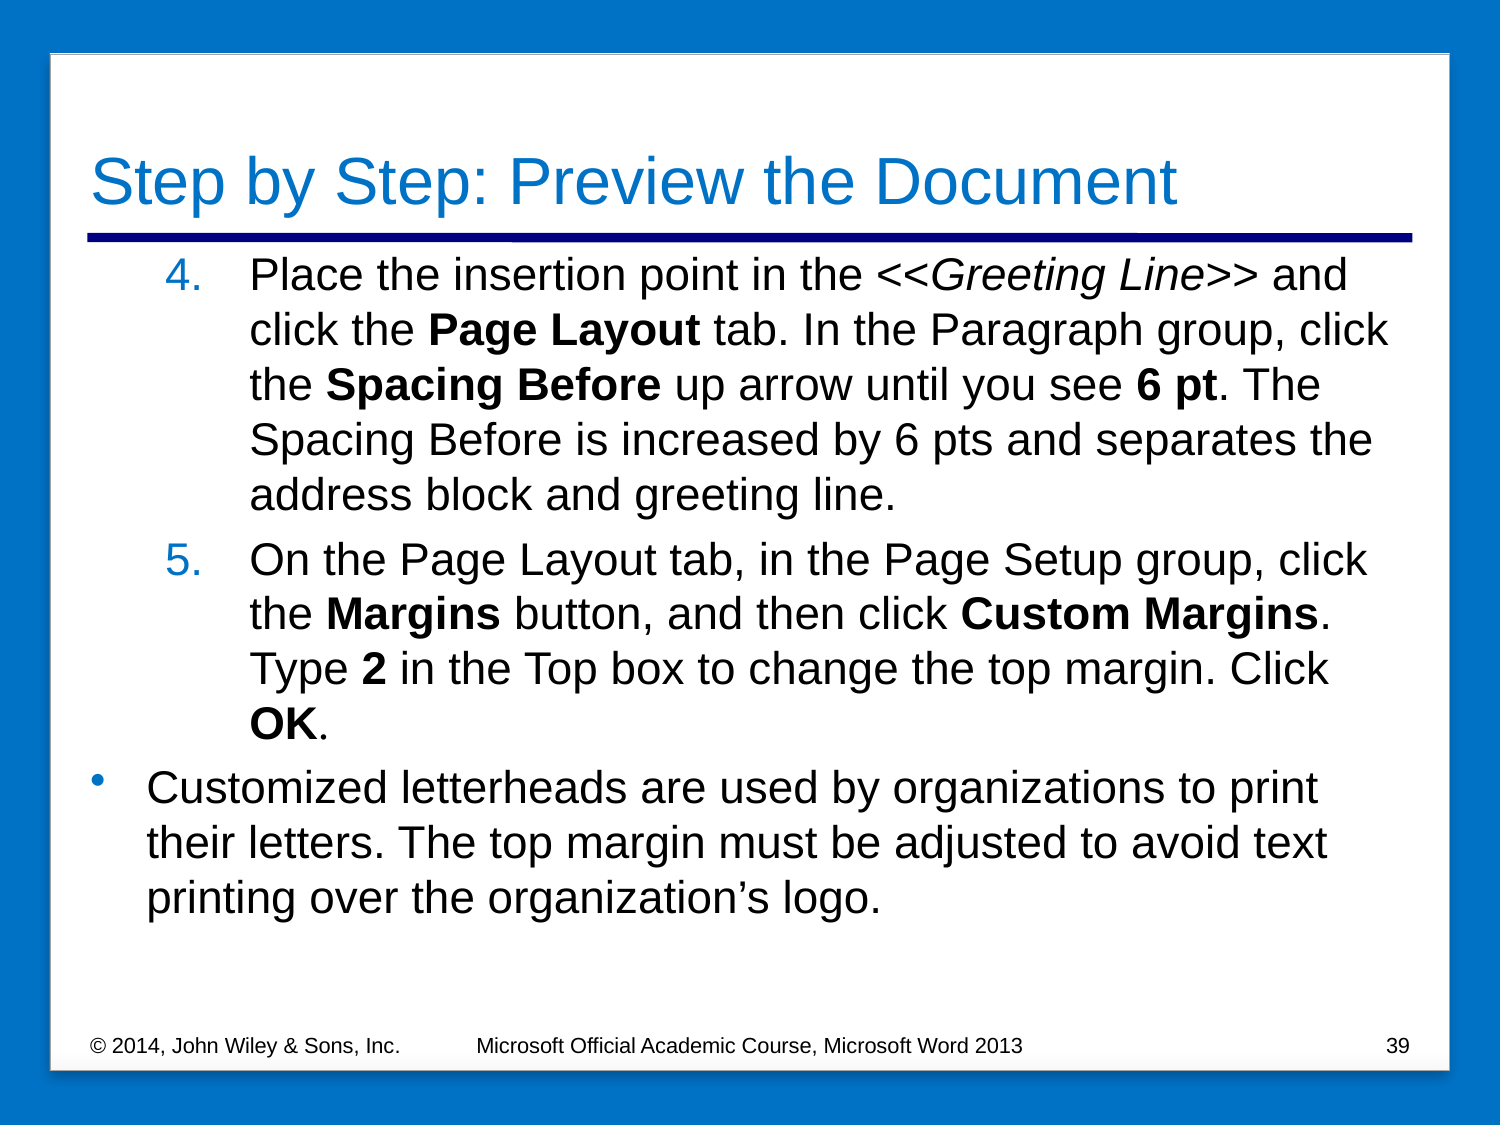

# Step by Step: Preview the Document
Place the insertion point in the <<Greeting Line>> and click the Page Layout tab. In the Paragraph group, click the Spacing Before up arrow until you see 6 pt. The Spacing Before is increased by 6 pts and separates the address block and greeting line.
On the Page Layout tab, in the Page Setup group, click the Margins button, and then click Custom Margins. Type 2 in the Top box to change the top margin. Click OK.
Customized letterheads are used by organizations to print their letters. The top margin must be adjusted to avoid text printing over the organization’s logo.
© 2014, John Wiley & Sons, Inc.
Microsoft Official Academic Course, Microsoft Word 2013
39